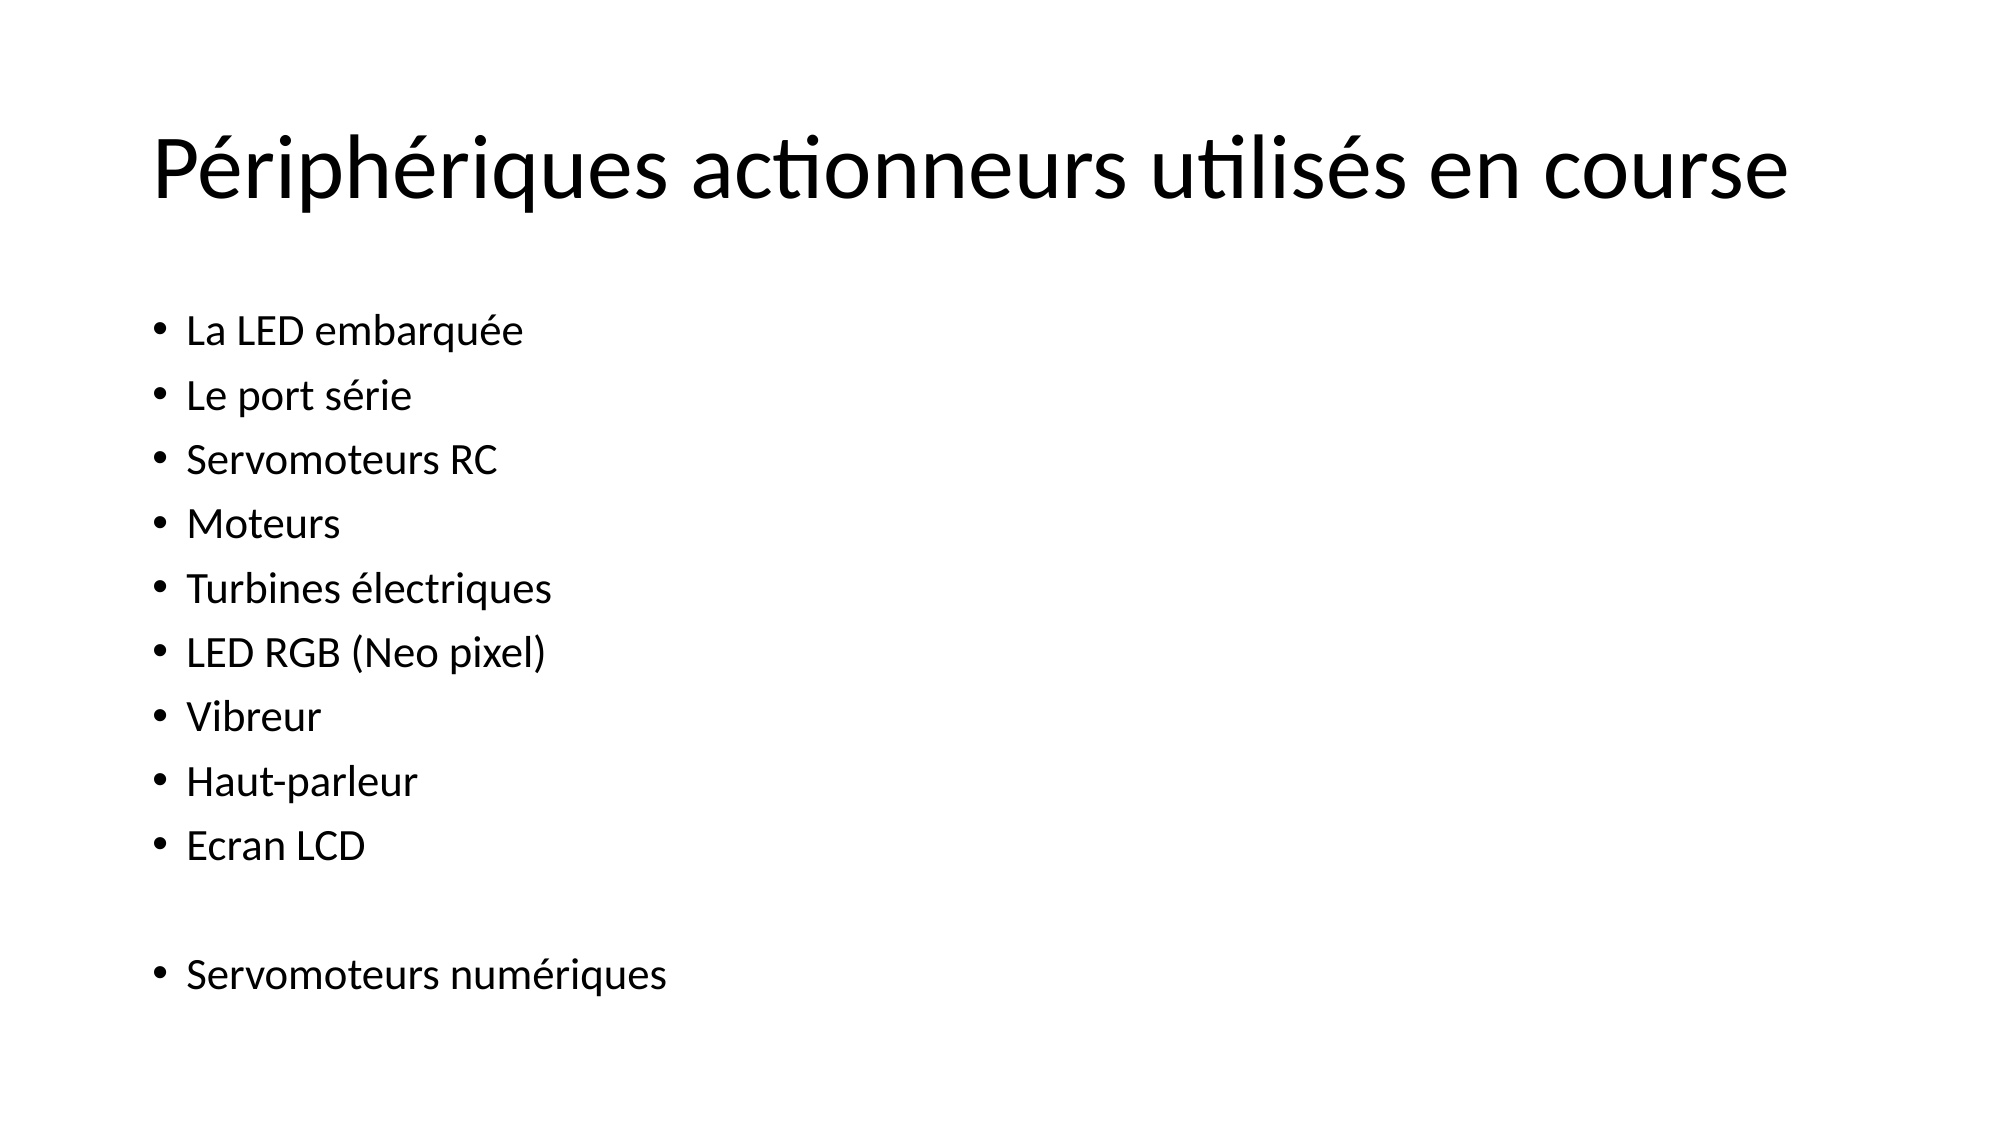

# Périphériques actionneurs utilisés en course
La LED embarquée
Le port série
Servomoteurs RC
Moteurs
Turbines électriques
LED RGB (Neo pixel)
Vibreur
Haut-parleur
Ecran LCD

Servomoteurs numériques